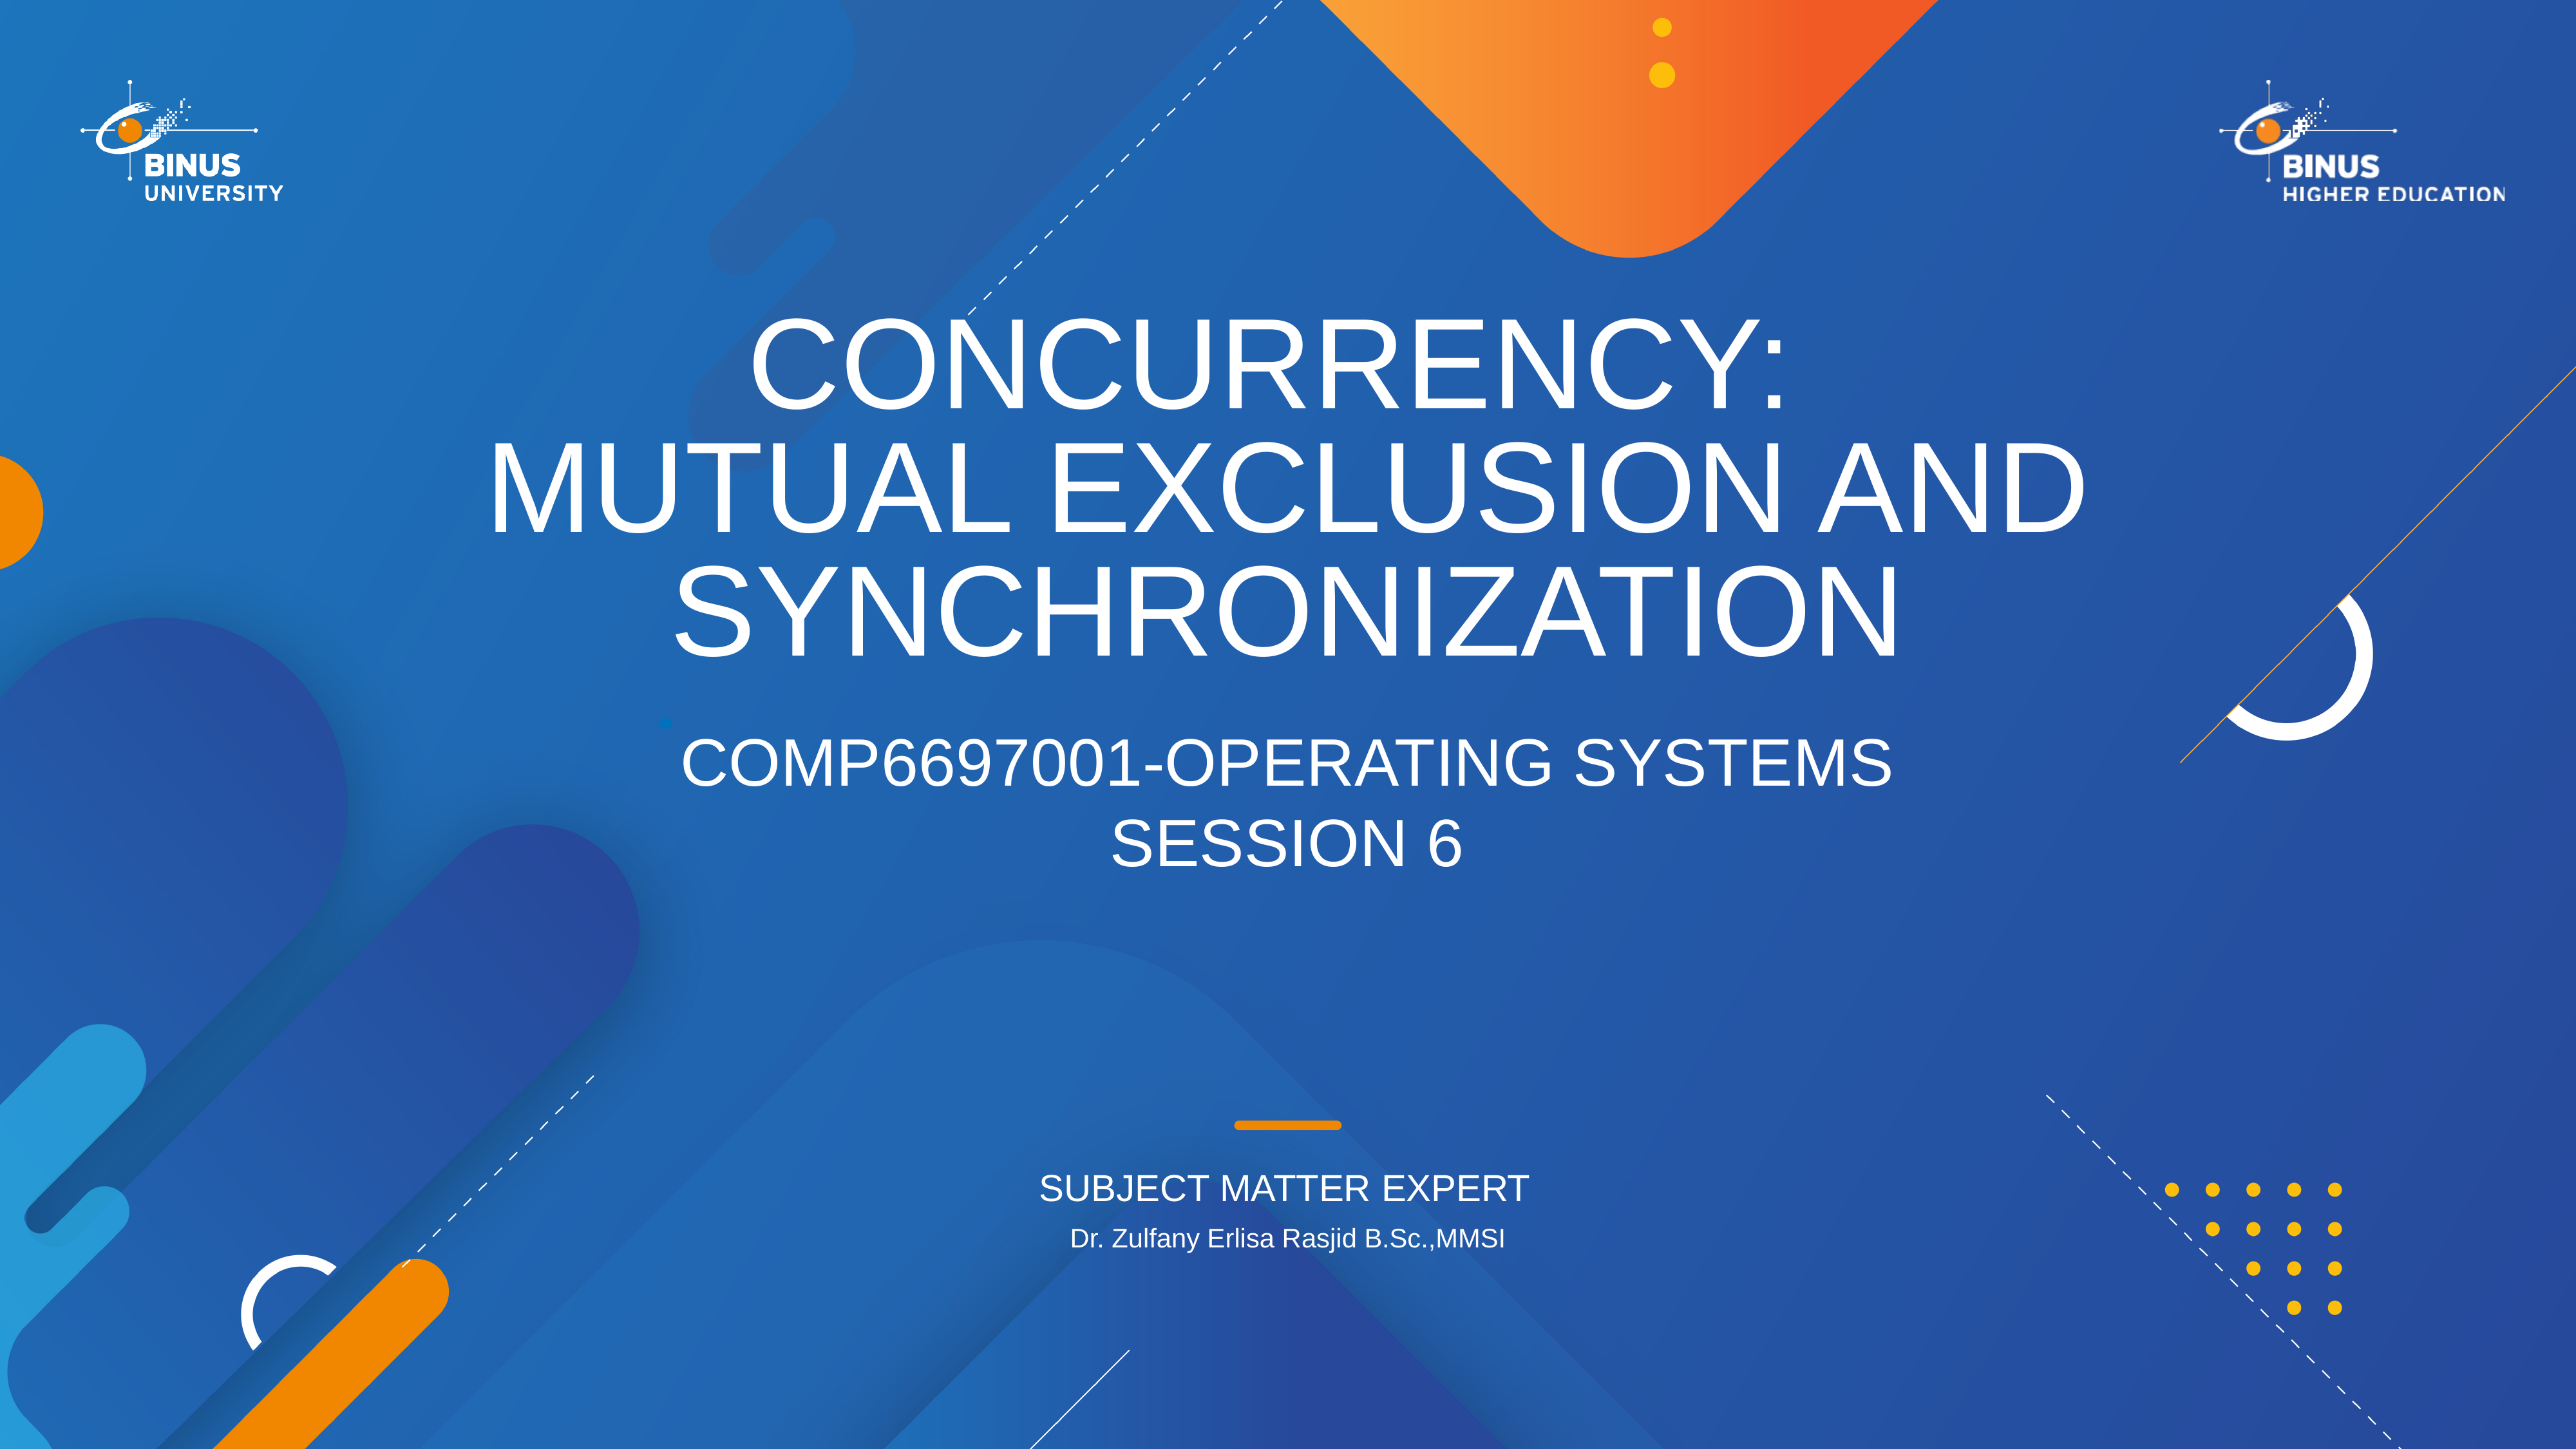

# Concurrency: Mutual Exclusion and Synchronization
COMP6697001-Operating Systems
Session 6
Dr. Zulfany Erlisa Rasjid B.Sc.,MMSI